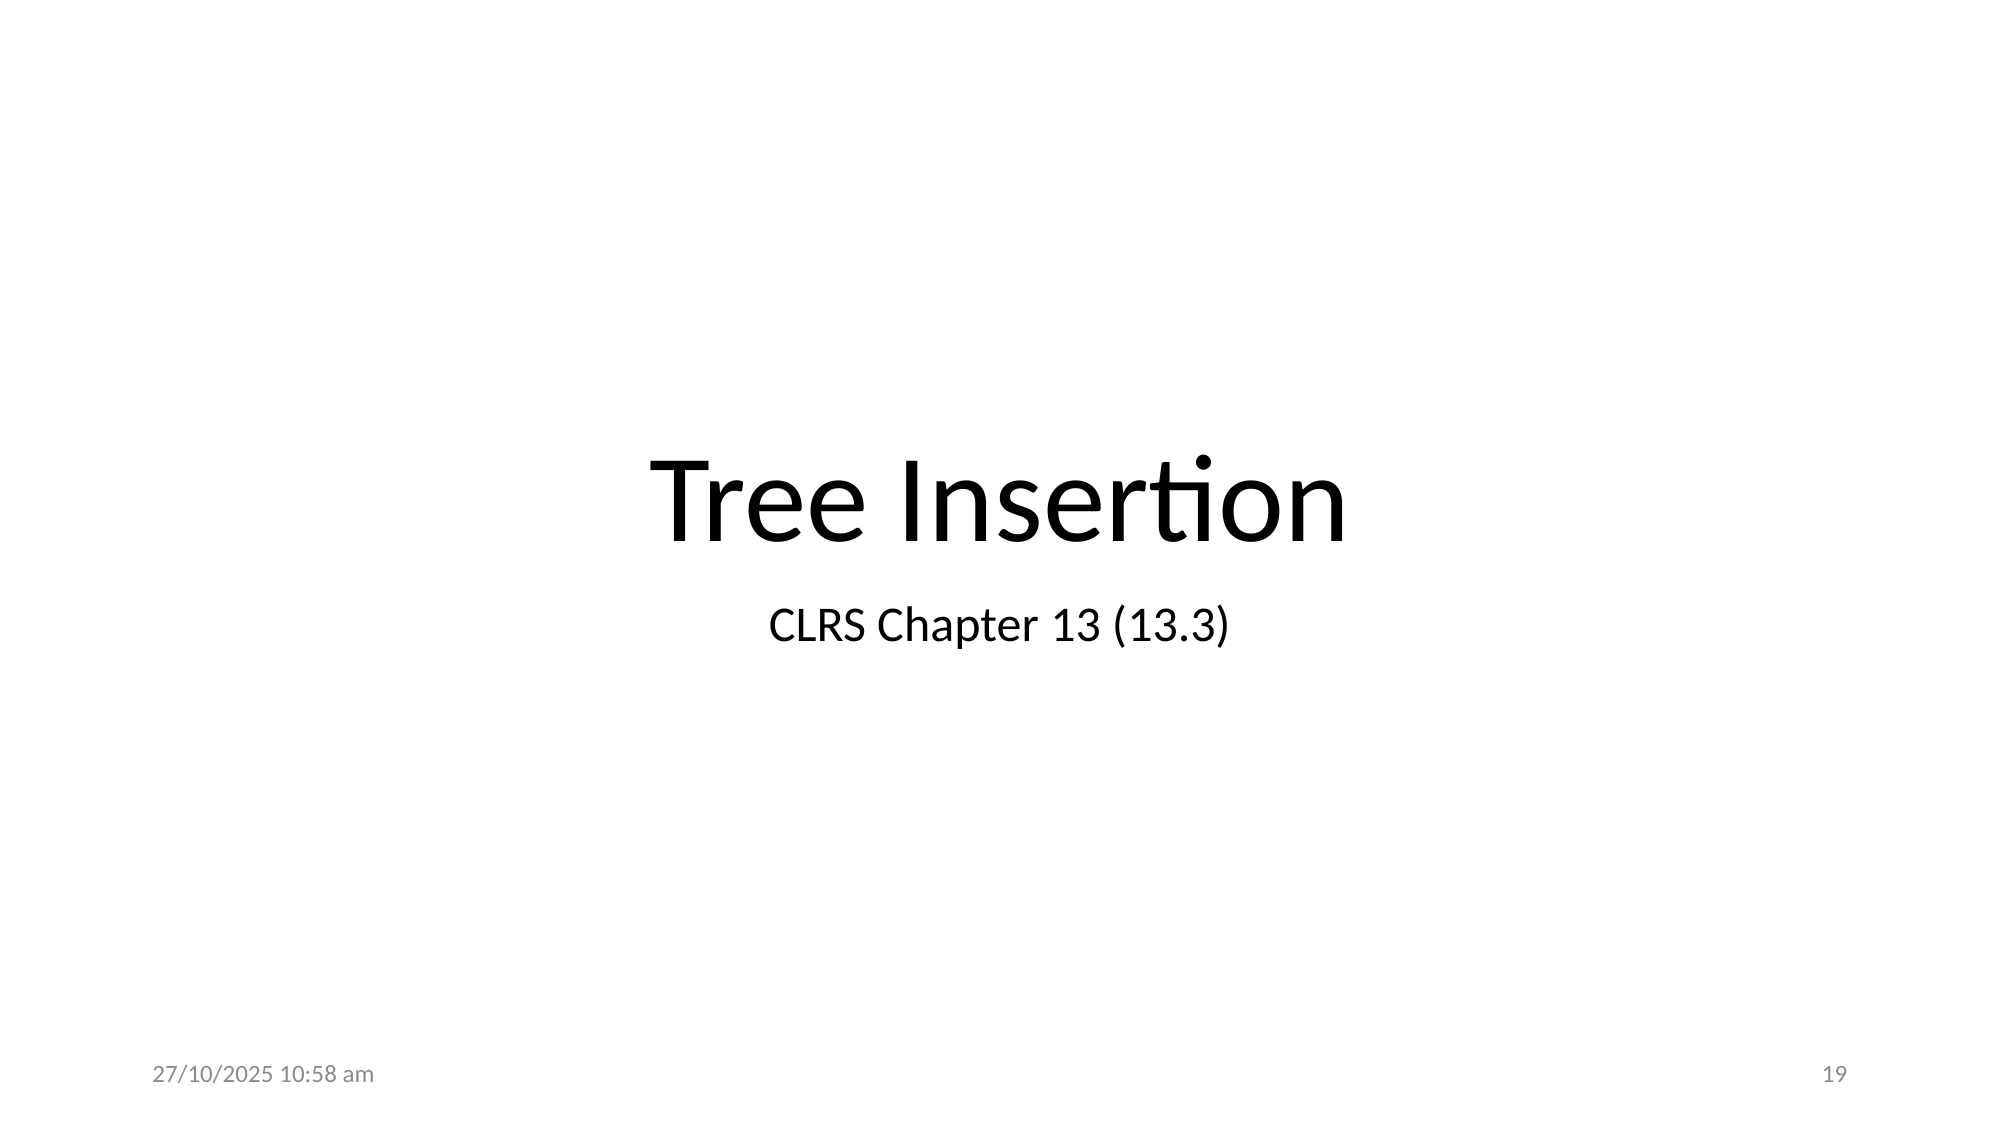

# Tree Insertion
CLRS Chapter 13 (13.3)
27/10/2025 10:58 am
19